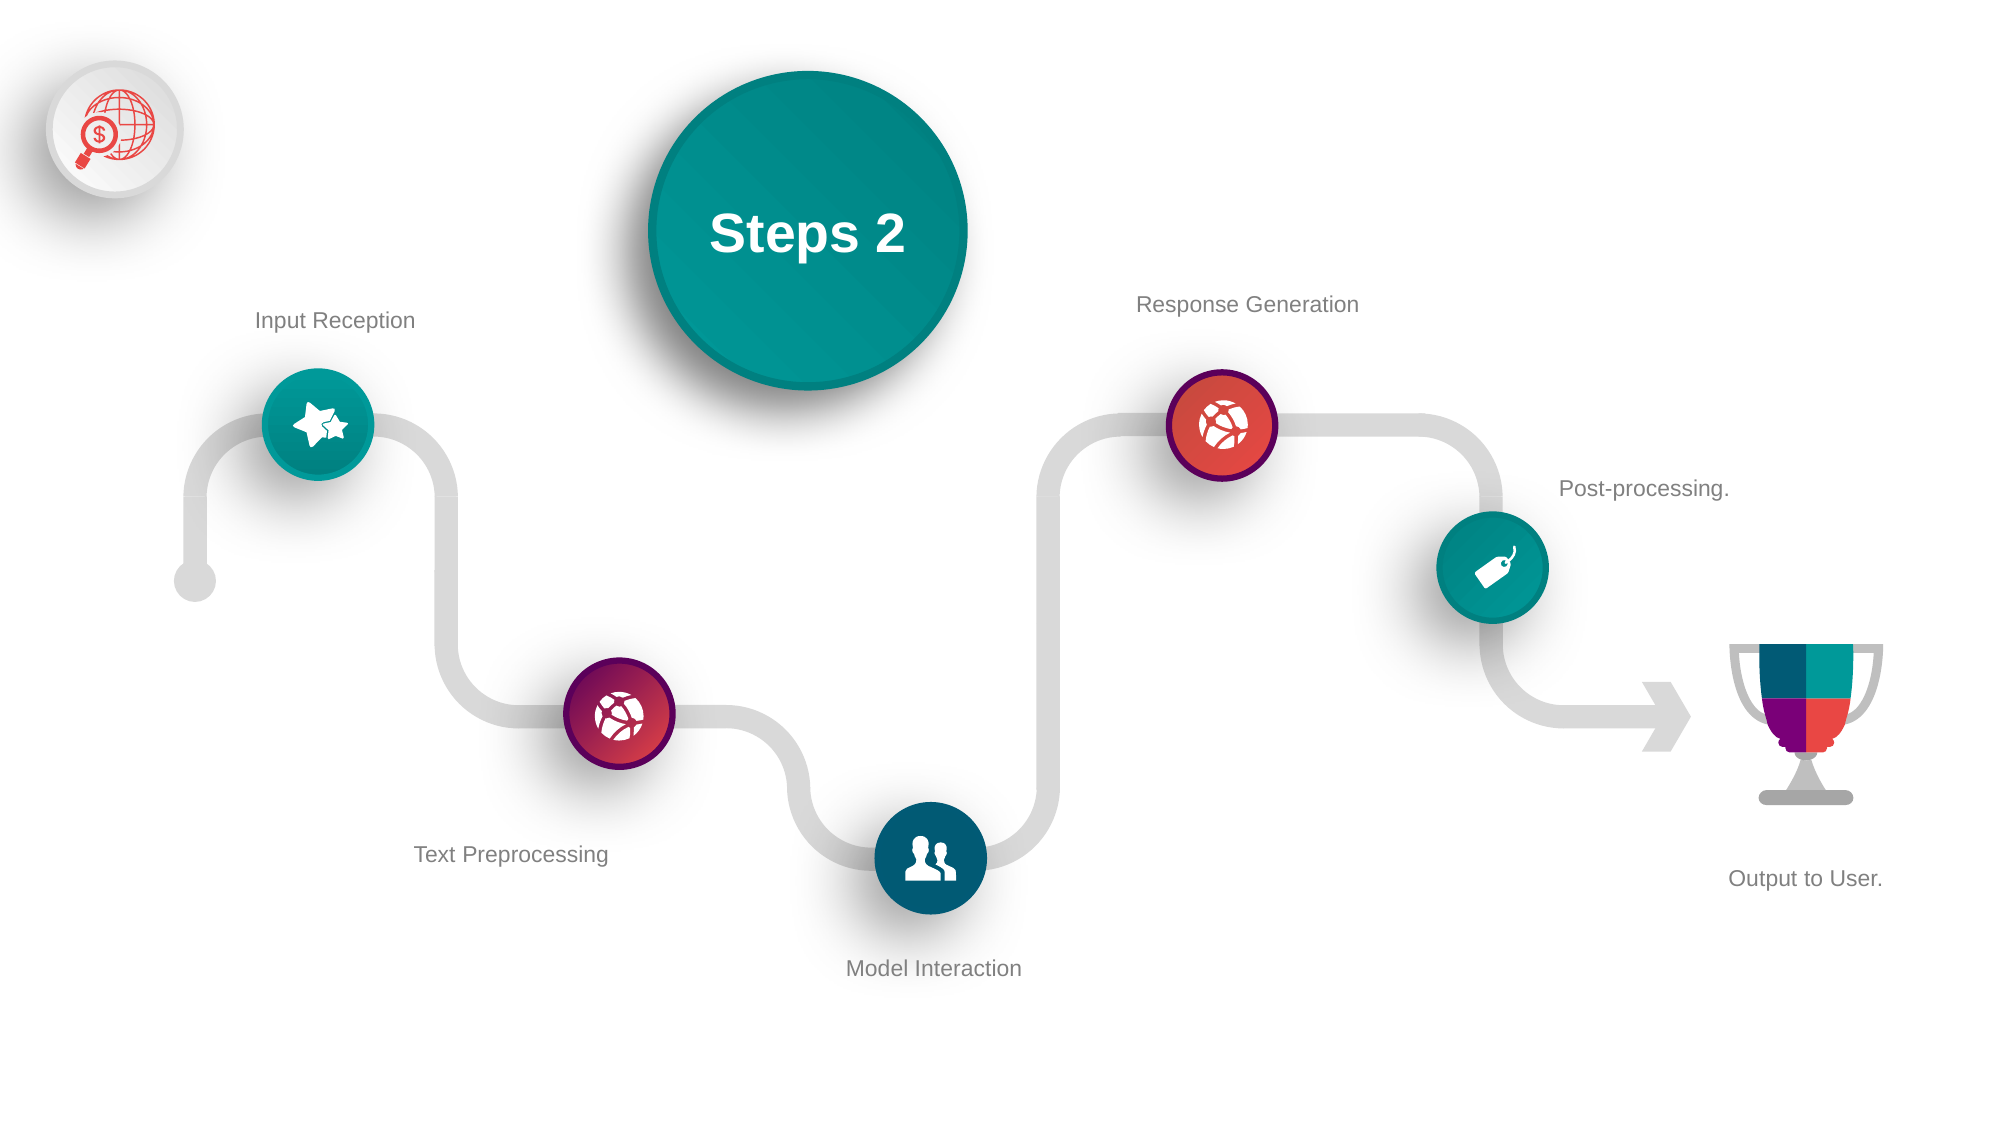

Steps 2
Response Generation
Input Reception

Post-processing.

Text Preprocessing

Output to User.
Model Interaction